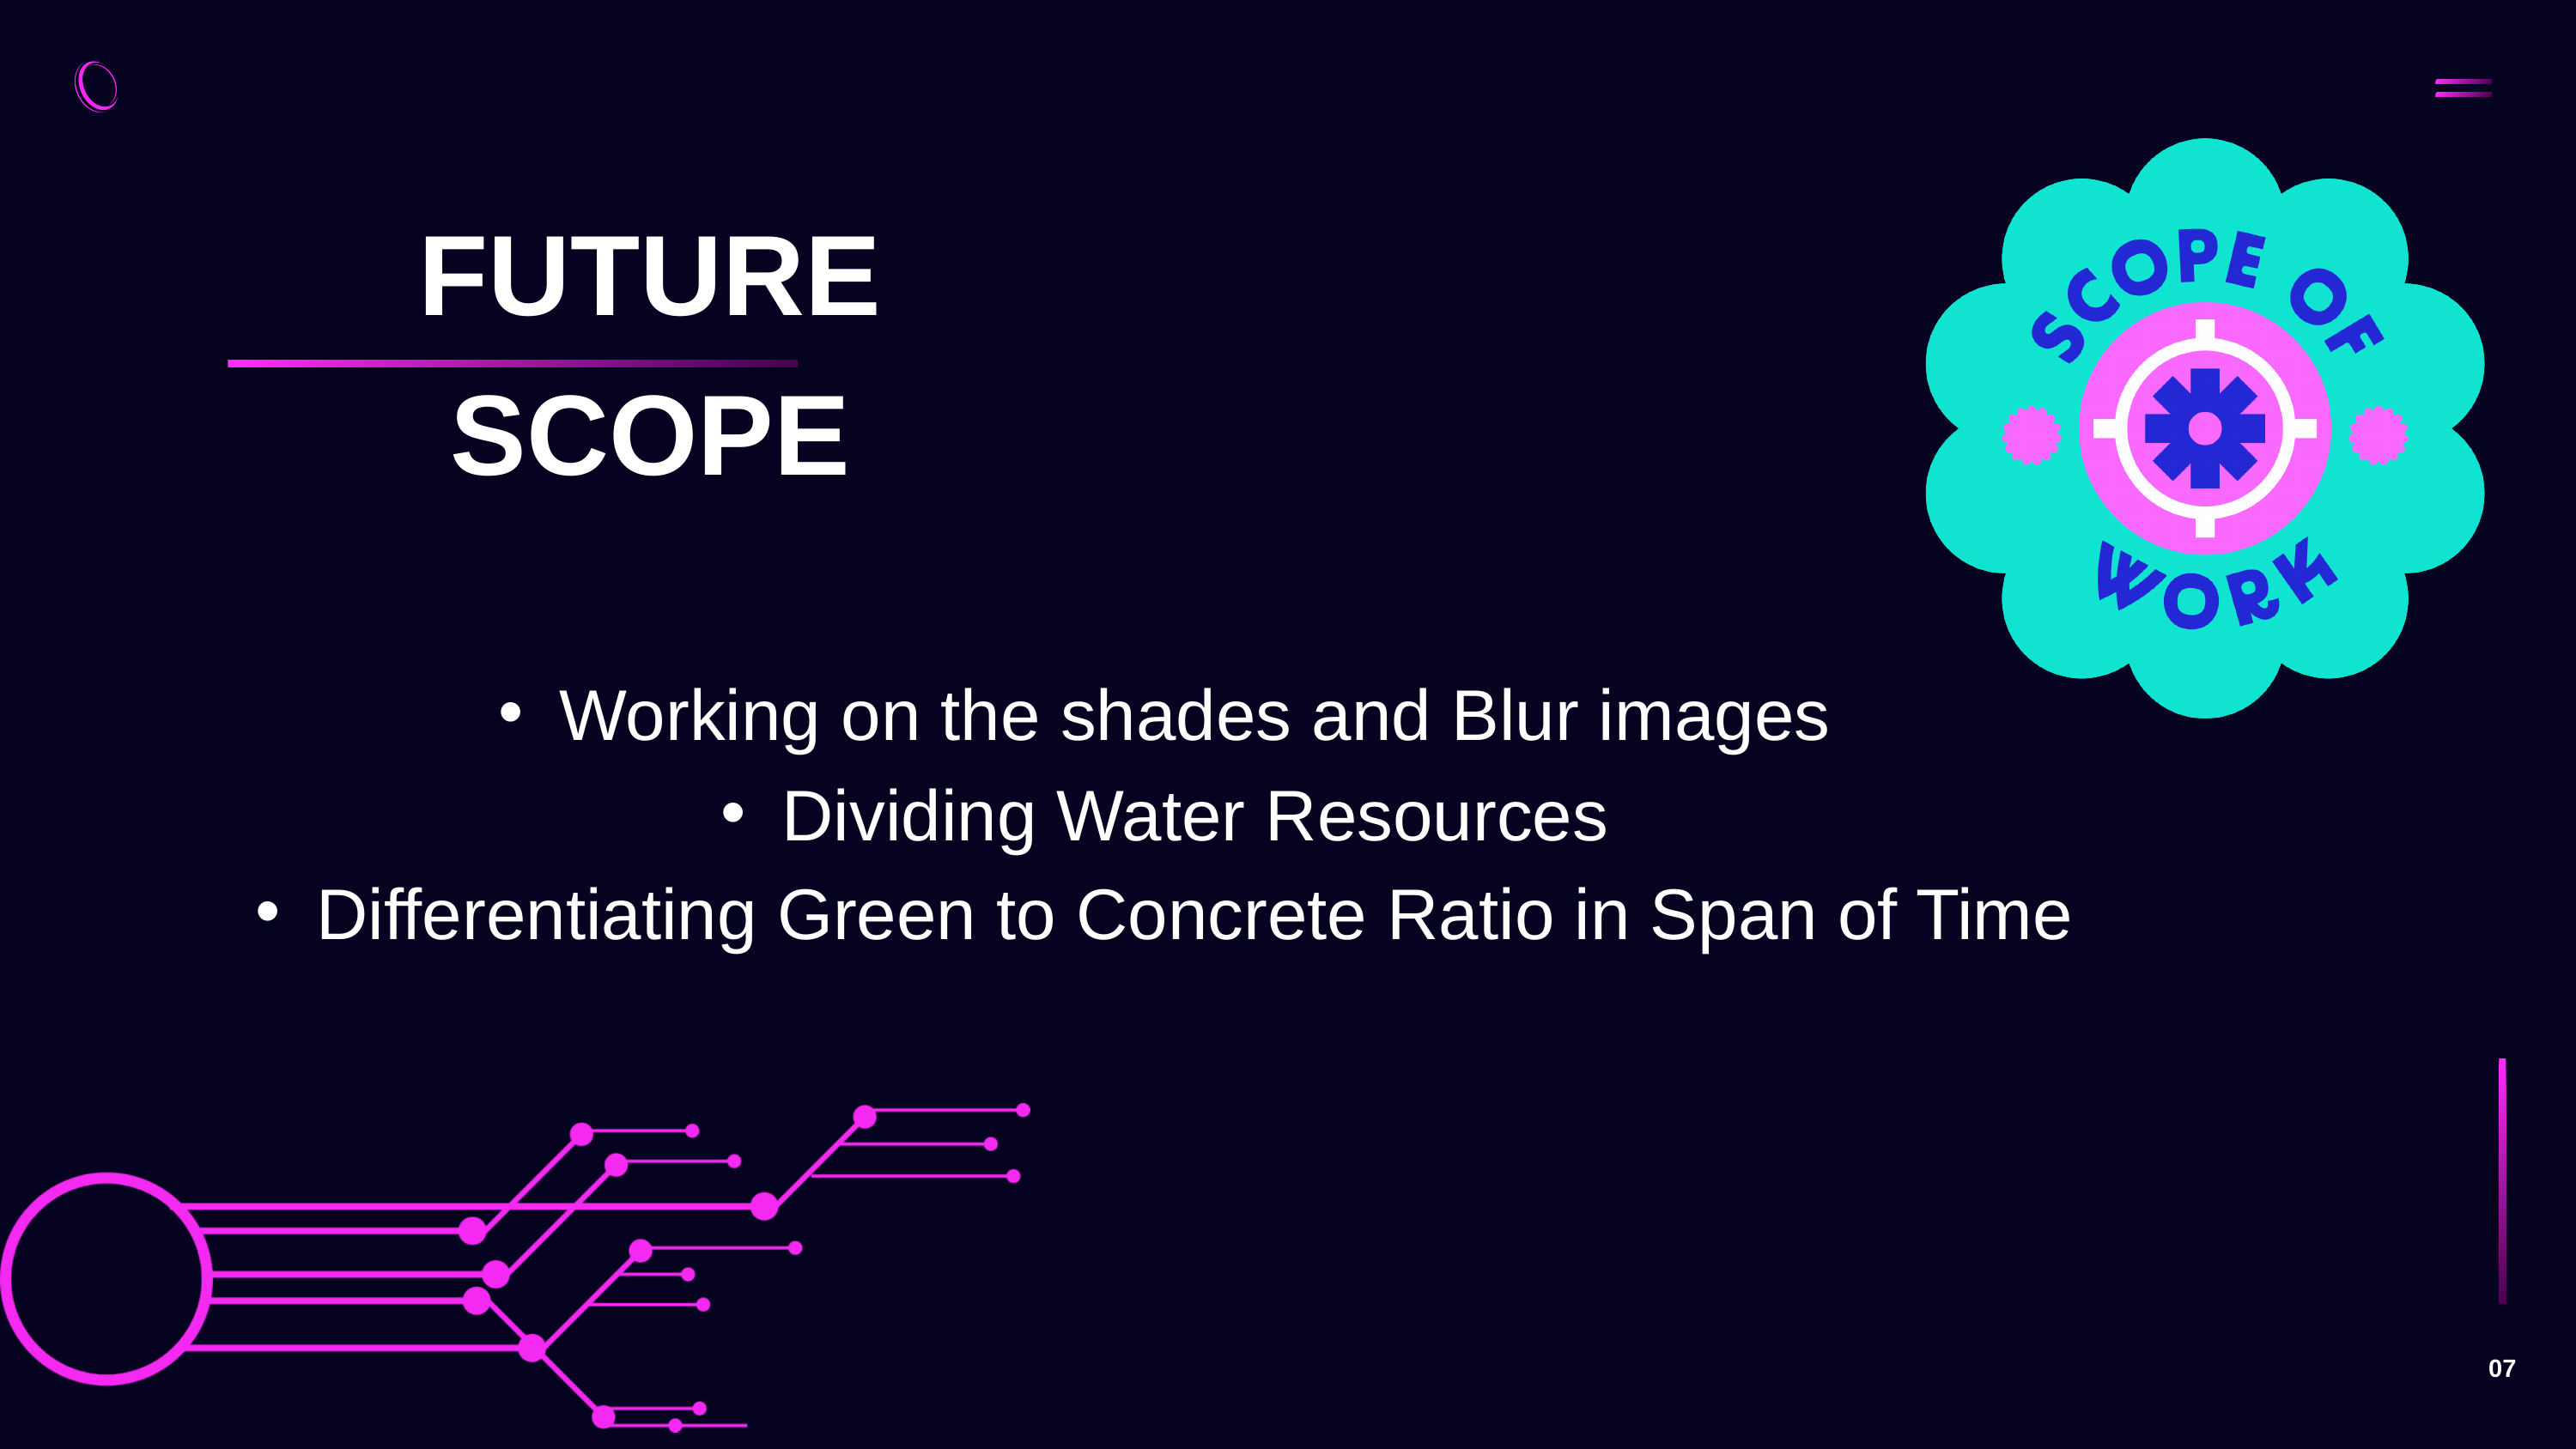

FUTURE SCOPE

Working on the shades and Blur images
Dividing Water Resources
Differentiating Green to Concrete Ratio in Span of Time

07